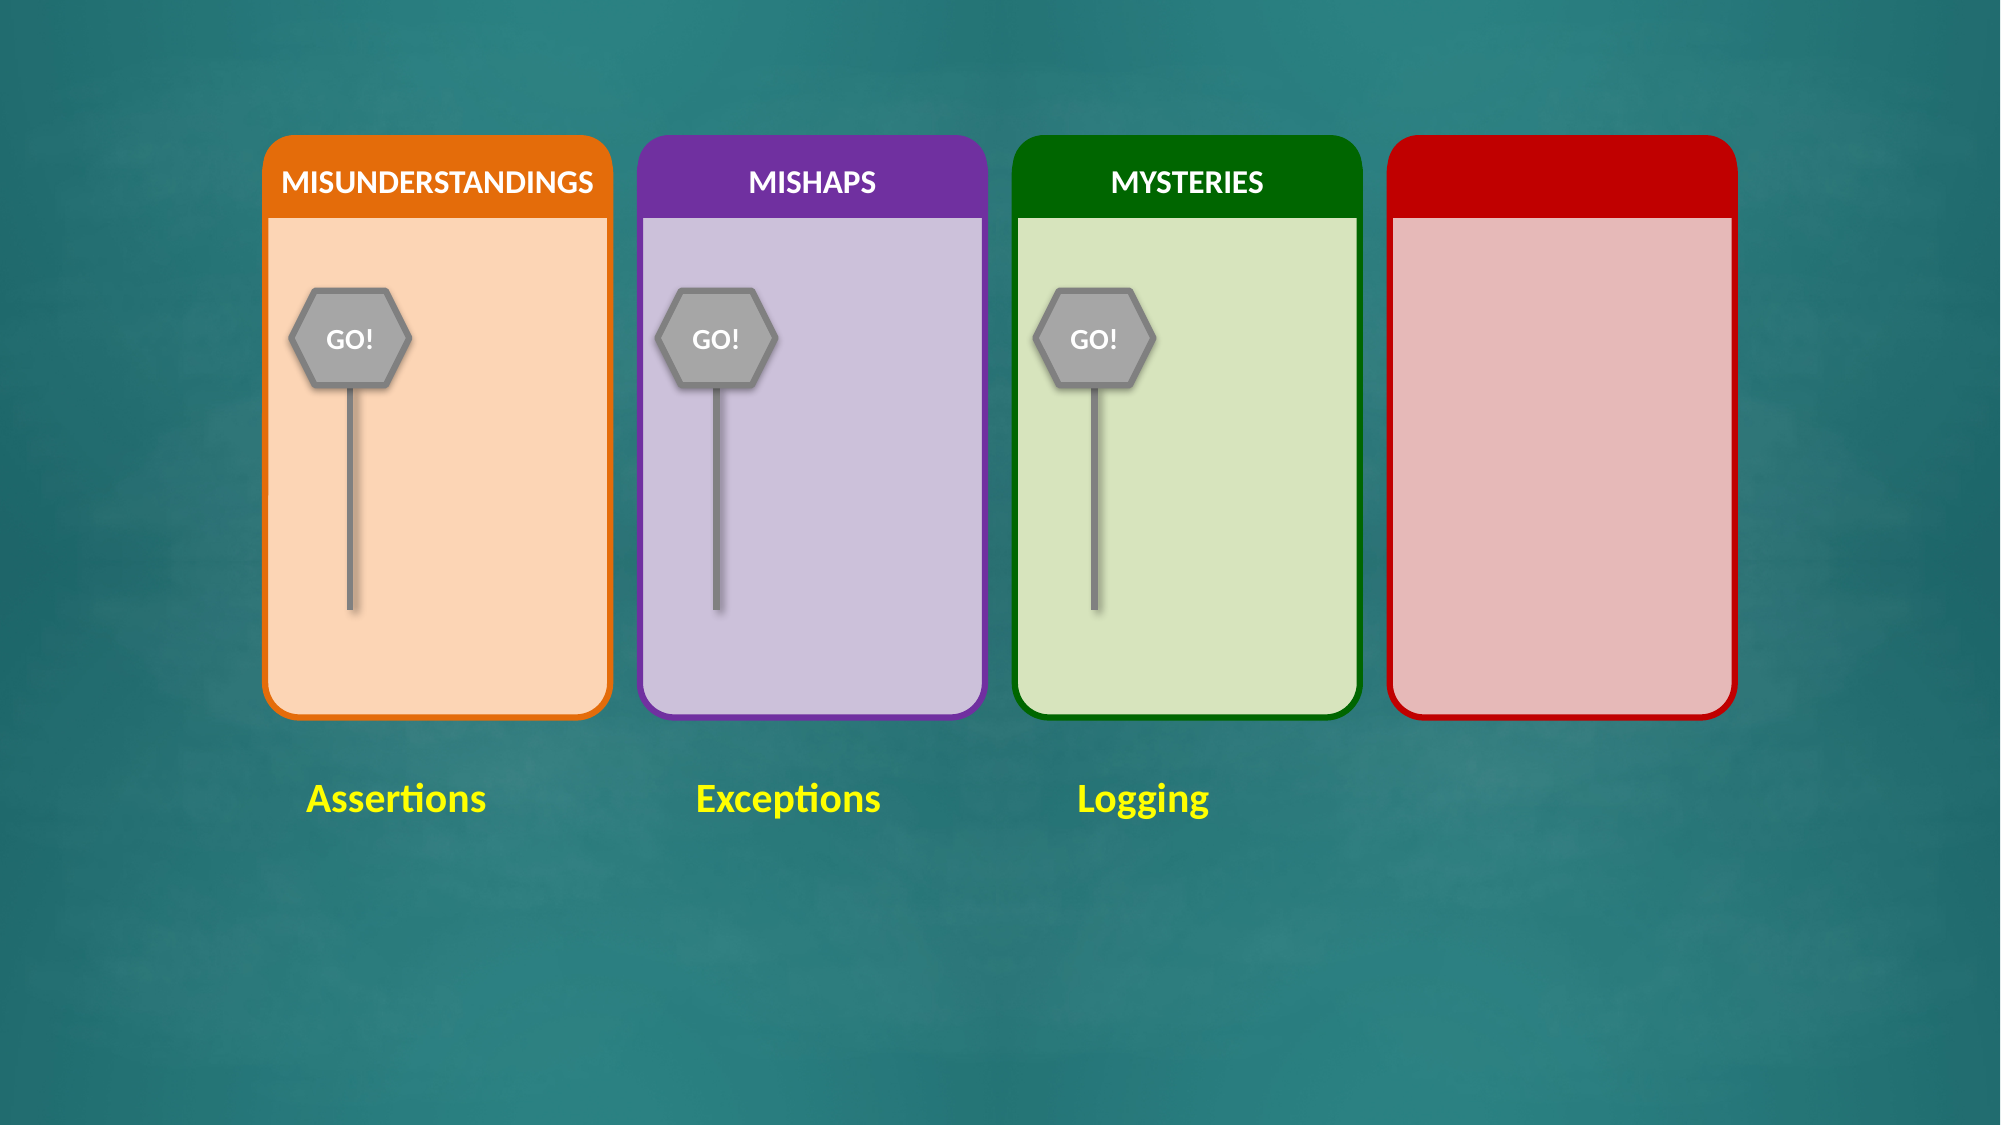

MISUNDERSTANDINGS

MISHAPS

MYSTERIES

GO!
GO!
GO!
Assertions
Exceptions
Logging